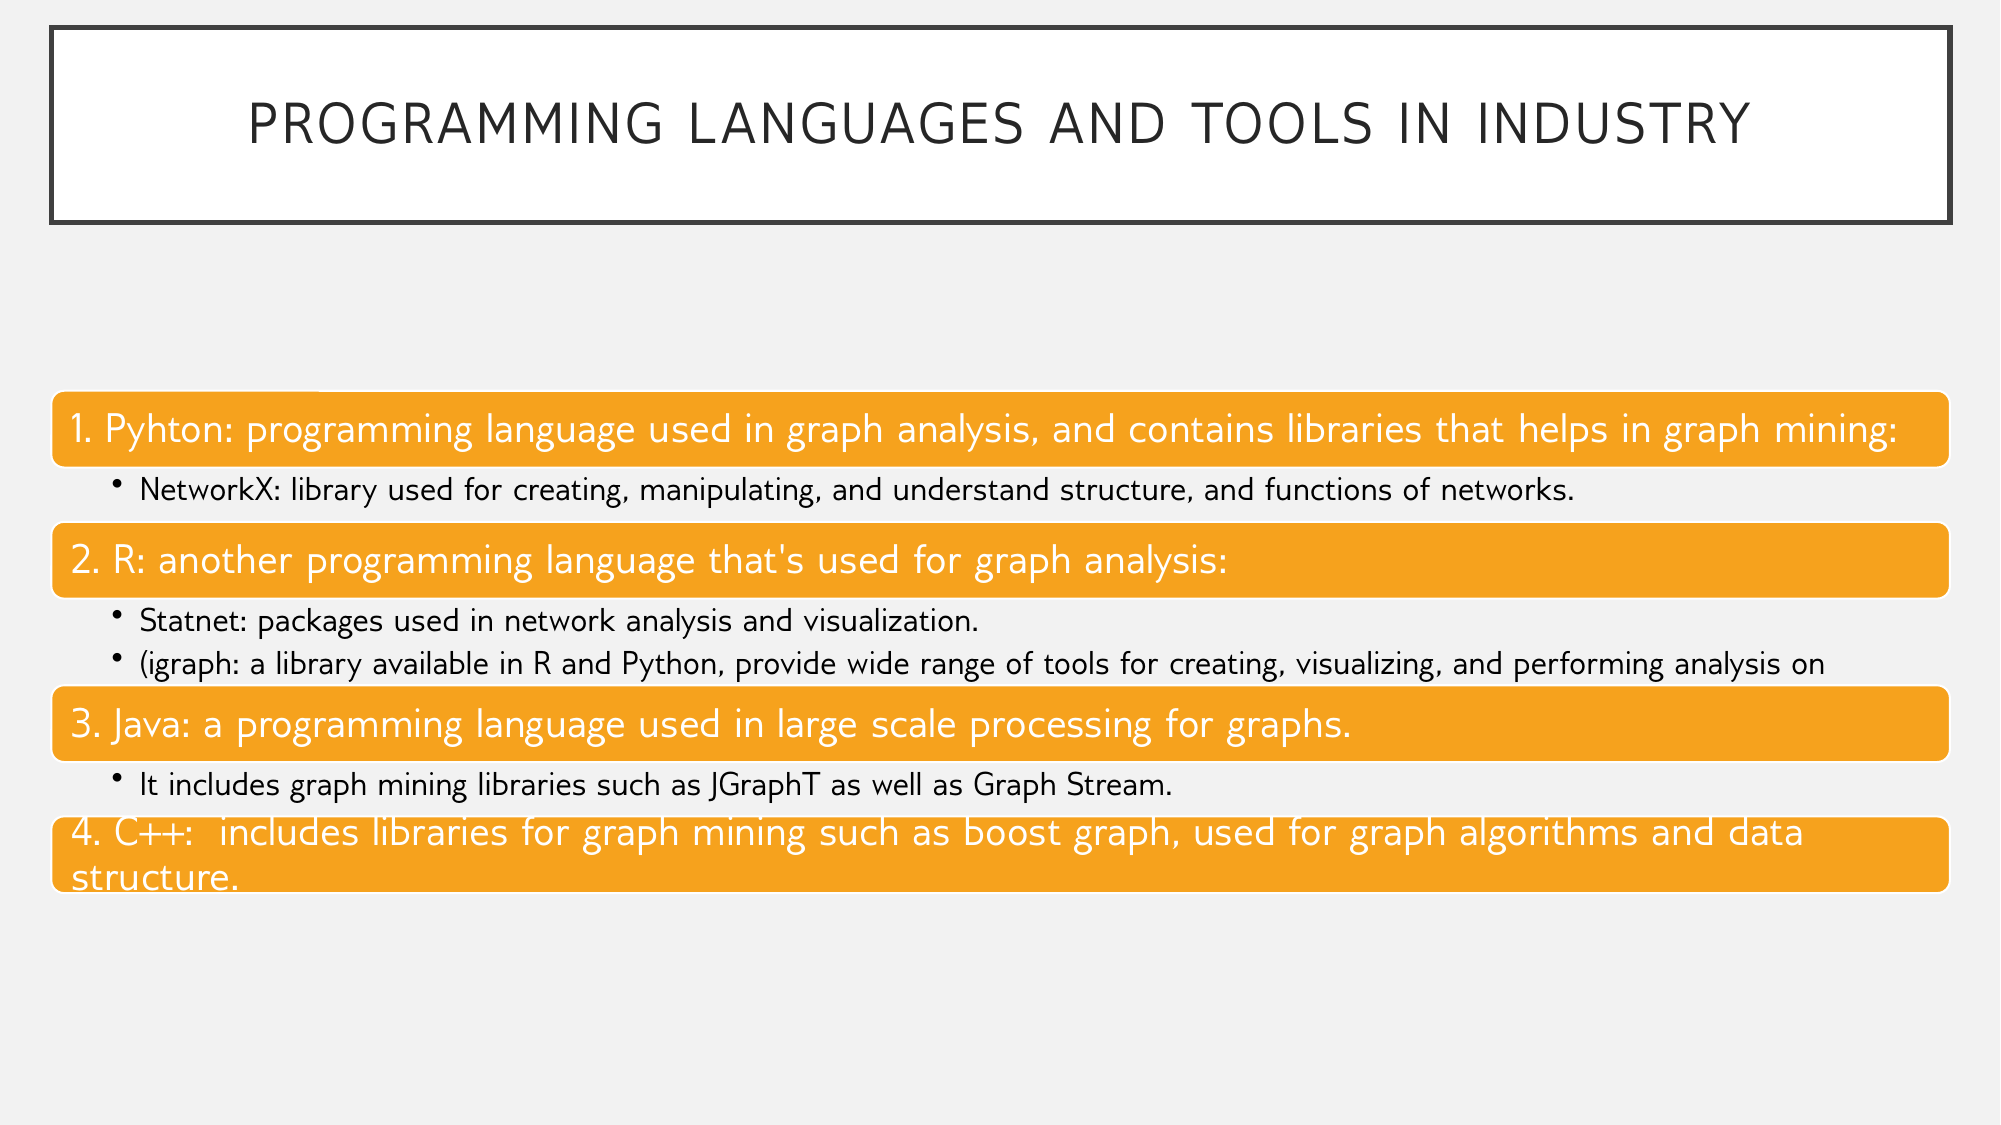

# Programming languages and tools in industry
1. Pyhton: programming language used in graph analysis, and contains libraries that helps in graph mining:
NetworkX: library used for creating, manipulating, and understand structure, and functions of networks.
2. R: another programming language that's used for graph analysis:
Statnet: packages used in network analysis and visualization.
(igraph: a library available in R and Python, provide wide range of tools for creating, visualizing, and performing analysis on graphs)
3. Java: a programming language used in large scale processing for graphs.
It includes graph mining libraries such as JGraphT as well as Graph Stream.
4. C++:  includes libraries for graph mining such as boost graph, used for graph algorithms and data structure.